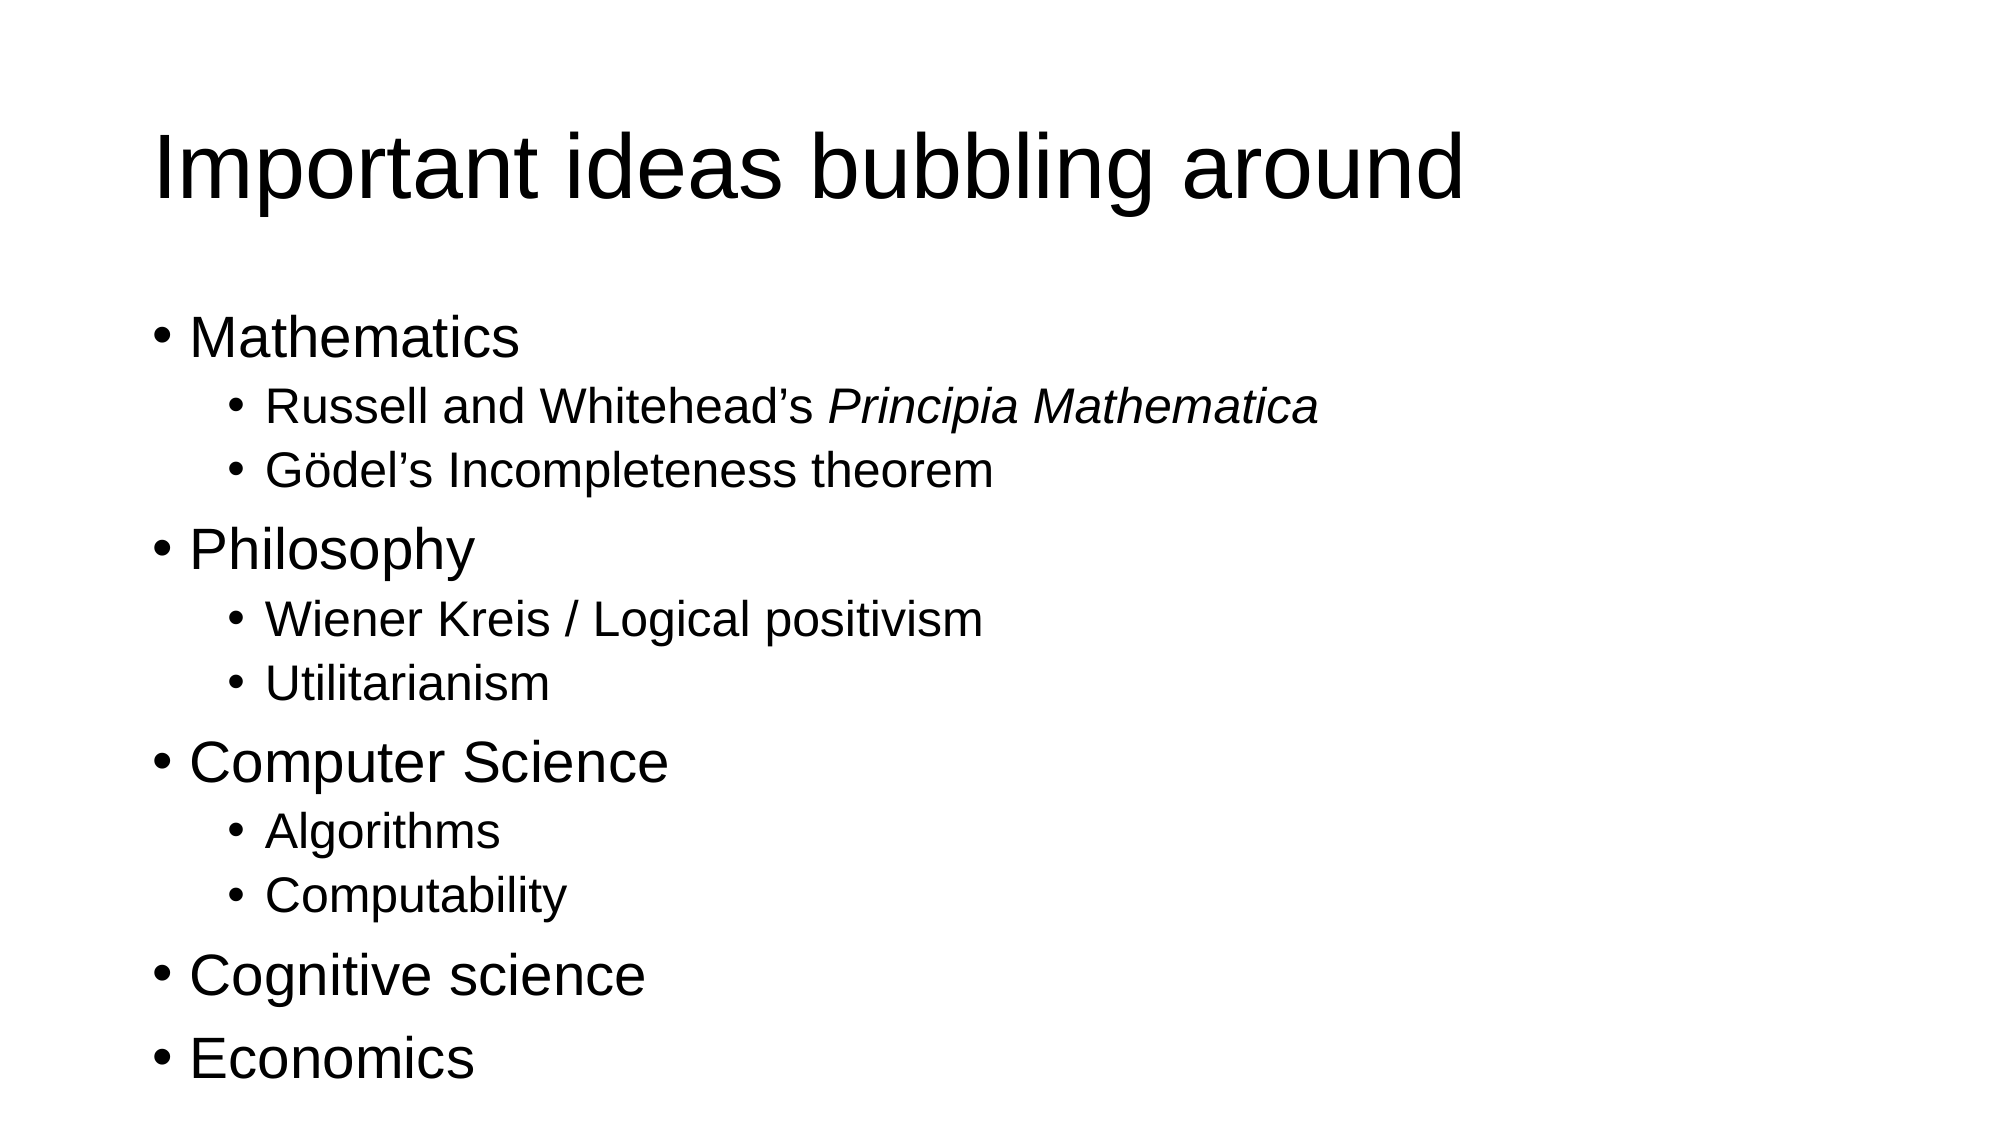

# Important ideas bubbling around
Mathematics
Russell and Whitehead’s Principia Mathematica
Gödel’s Incompleteness theorem
Philosophy
Wiener Kreis / Logical positivism
Utilitarianism
Computer Science
Algorithms
Computability
Cognitive science
Economics